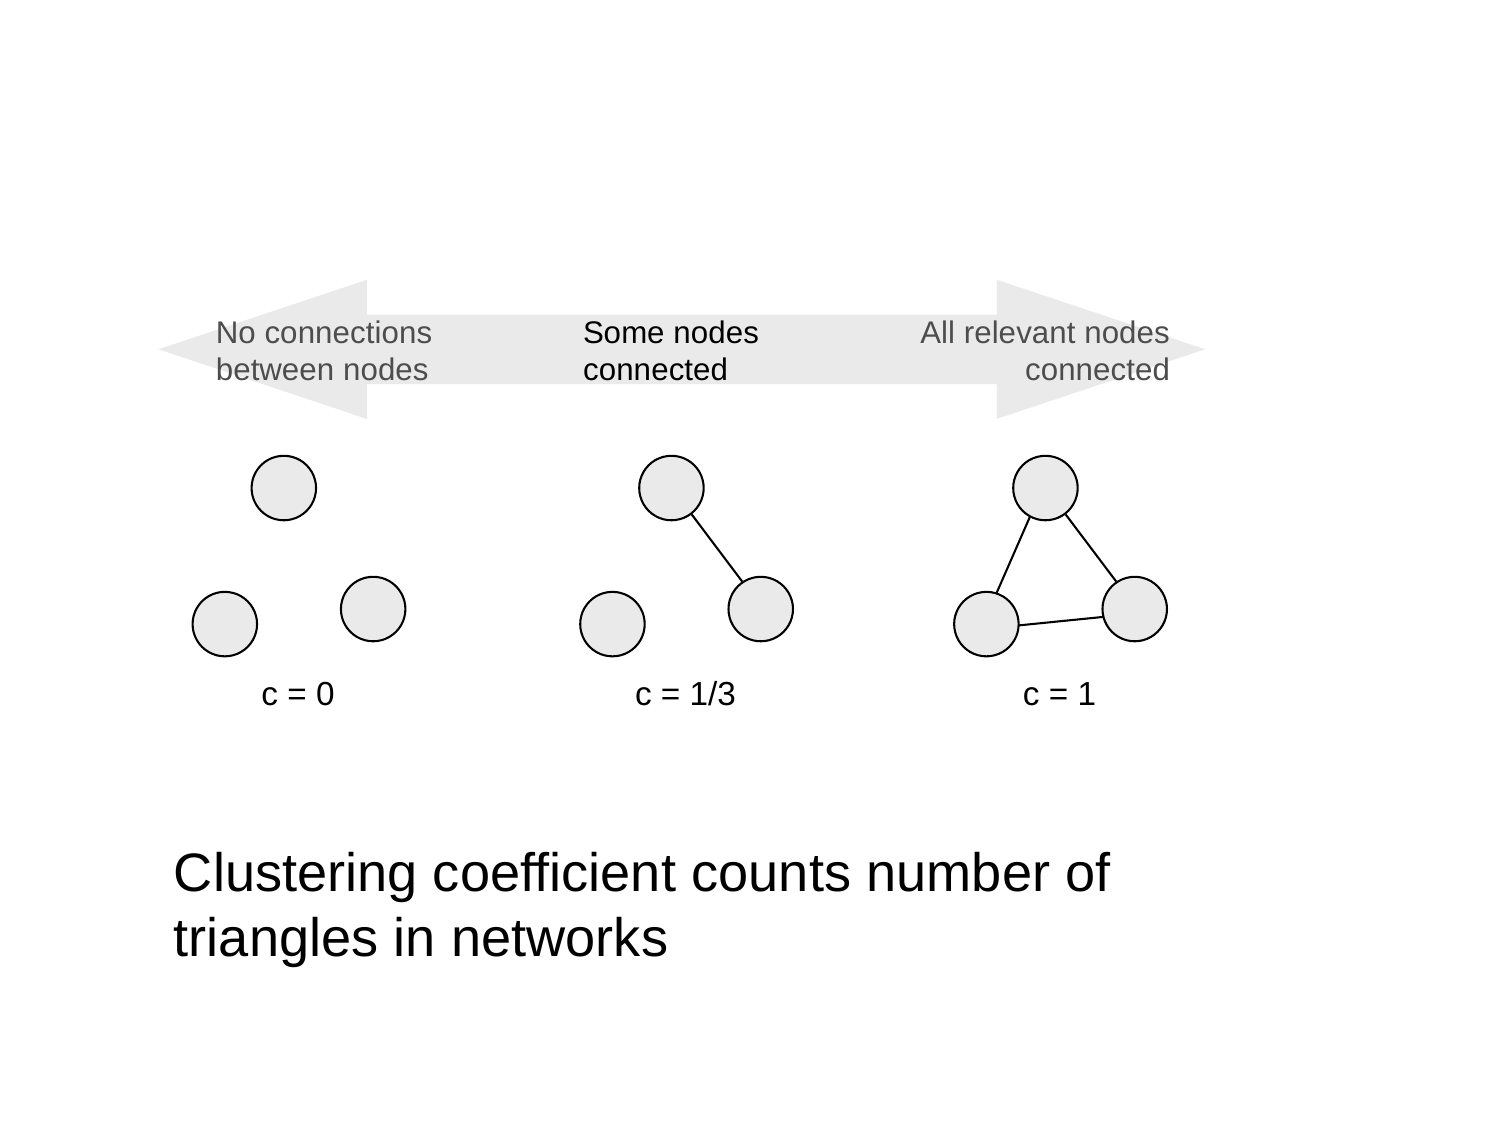

No connections
between nodes
Some nodes connected
All relevant nodes connected

c = 0
c = 1/3
c = 1
Clustering coefficient counts number of triangles in networks